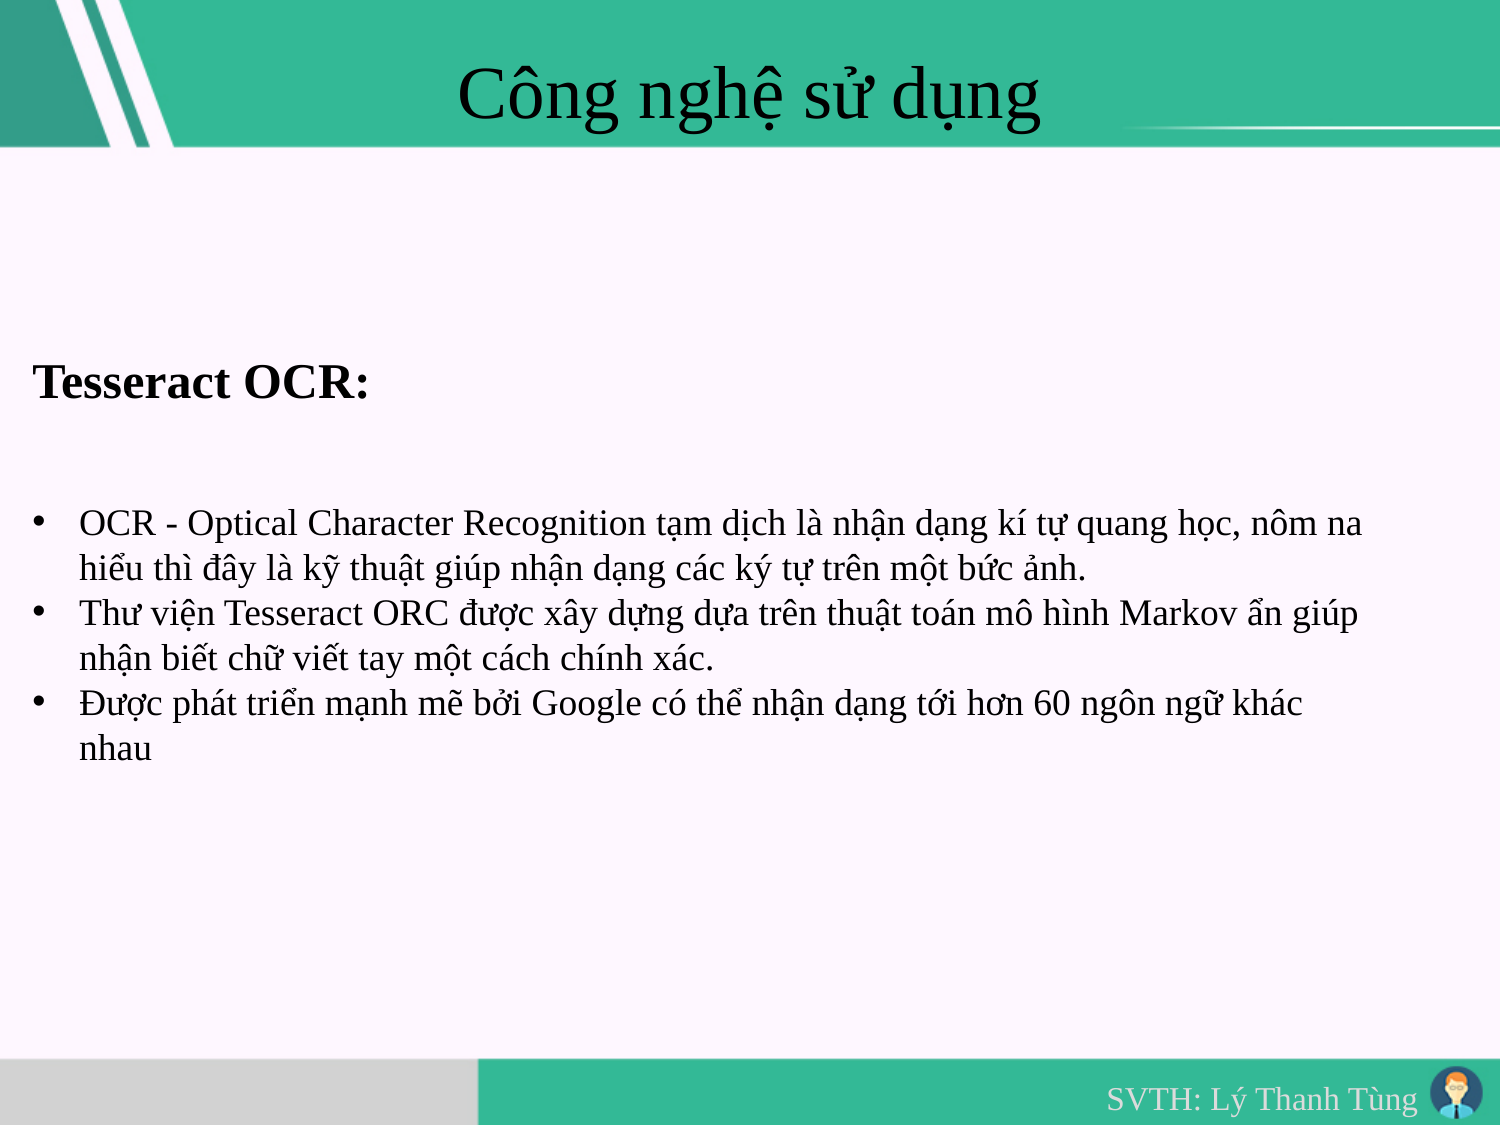

Công nghệ sử dụng
Tesseract OCR:

OCR - Optical Character Recognition tạm dịch là nhận dạng kí tự quang học, nôm na hiểu thì đây là kỹ thuật giúp nhận dạng các ký tự trên một bức ảnh.
Thư viện Tesseract ORC được xây dựng dựa trên thuật toán mô hình Markov ẩn giúp nhận biết chữ viết tay một cách chính xác.
Được phát triển mạnh mẽ bởi Google có thể nhận dạng tới hơn 60 ngôn ngữ khác nhau

SVTH: Lý Thanh Tùng